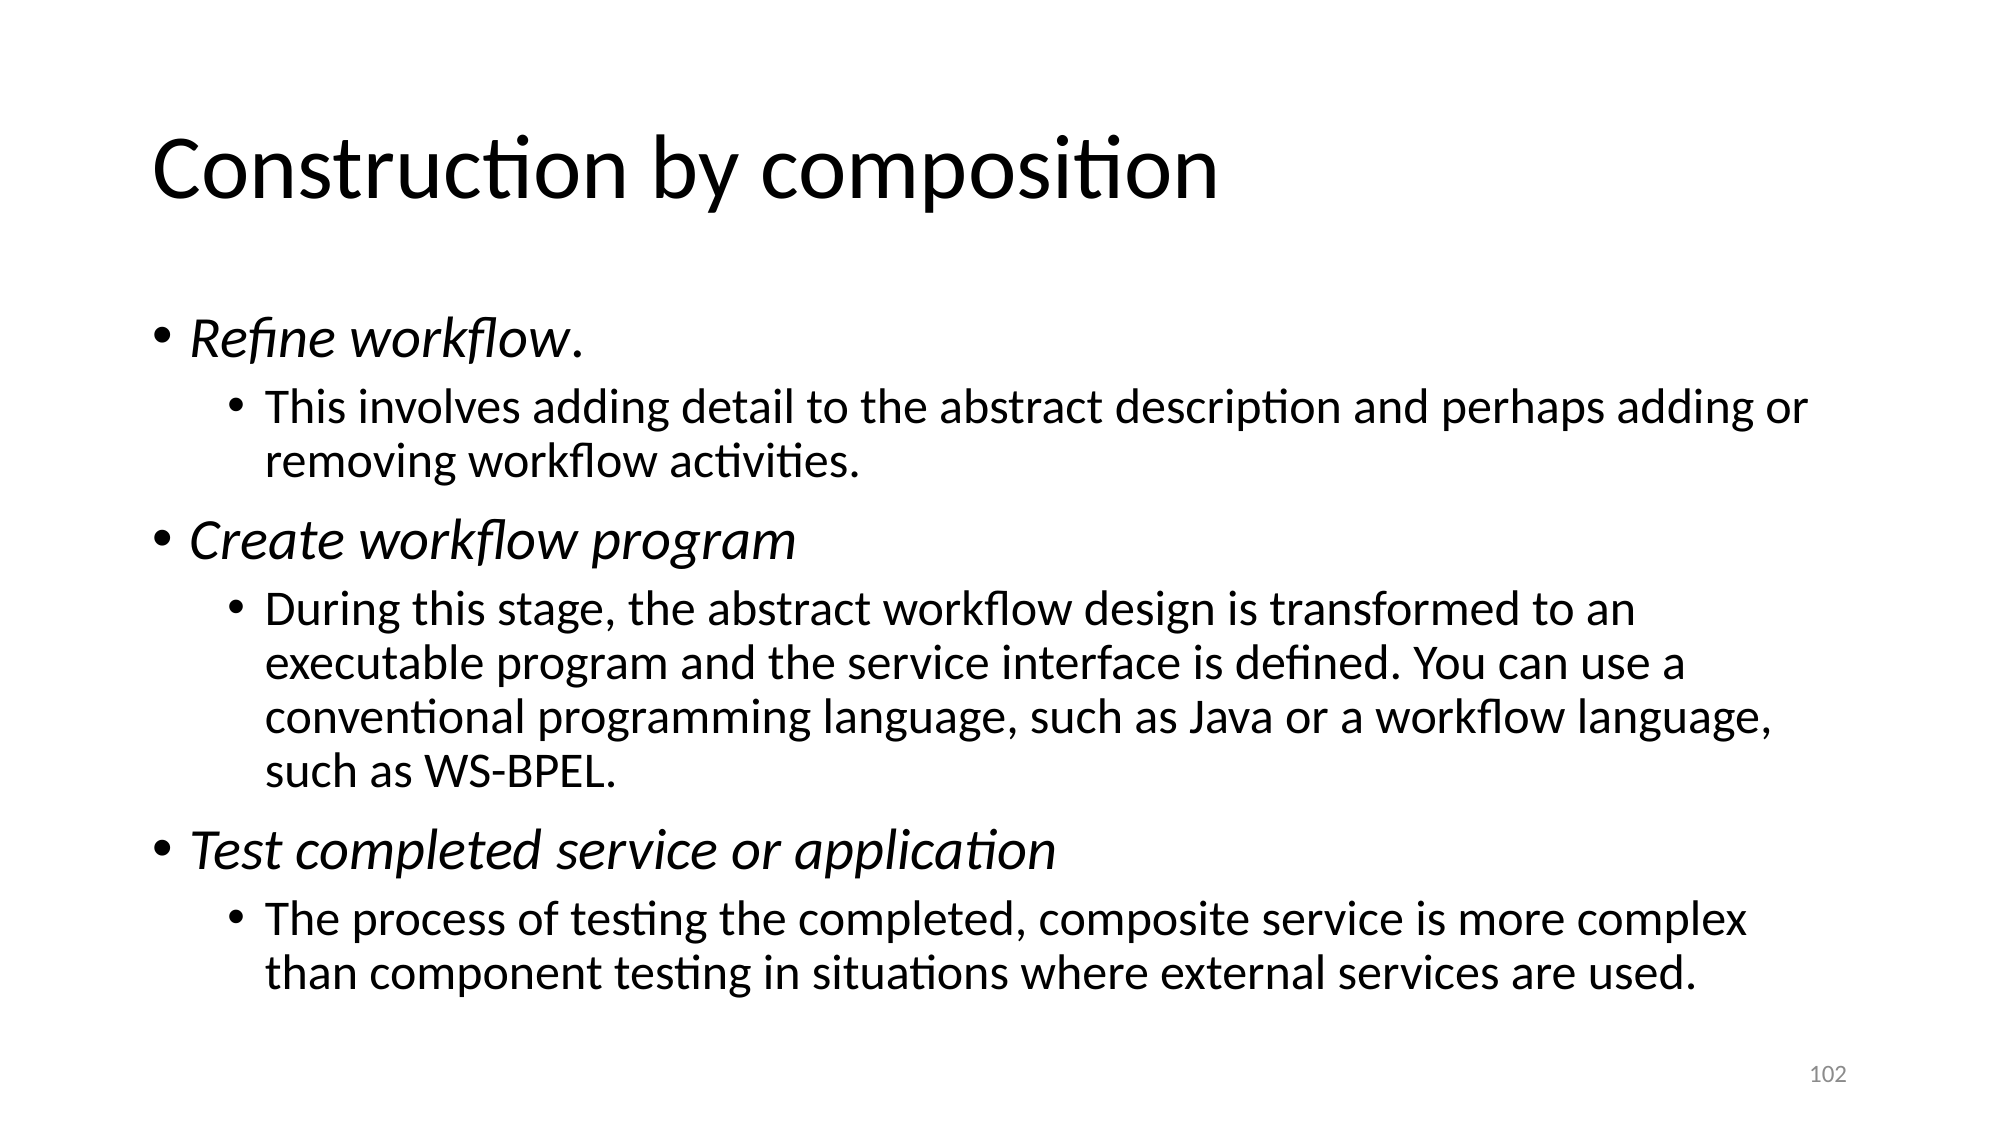

# Construction by composition
Refine workflow.
This involves adding detail to the abstract description and perhaps adding or removing workflow activities.
Create workflow program
During this stage, the abstract workflow design is transformed to an executable program and the service interface is defined. You can use a conventional programming language, such as Java or a workflow language, such as WS-BPEL.
Test completed service or application
The process of testing the completed, composite service is more complex than component testing in situations where external services are used.
102